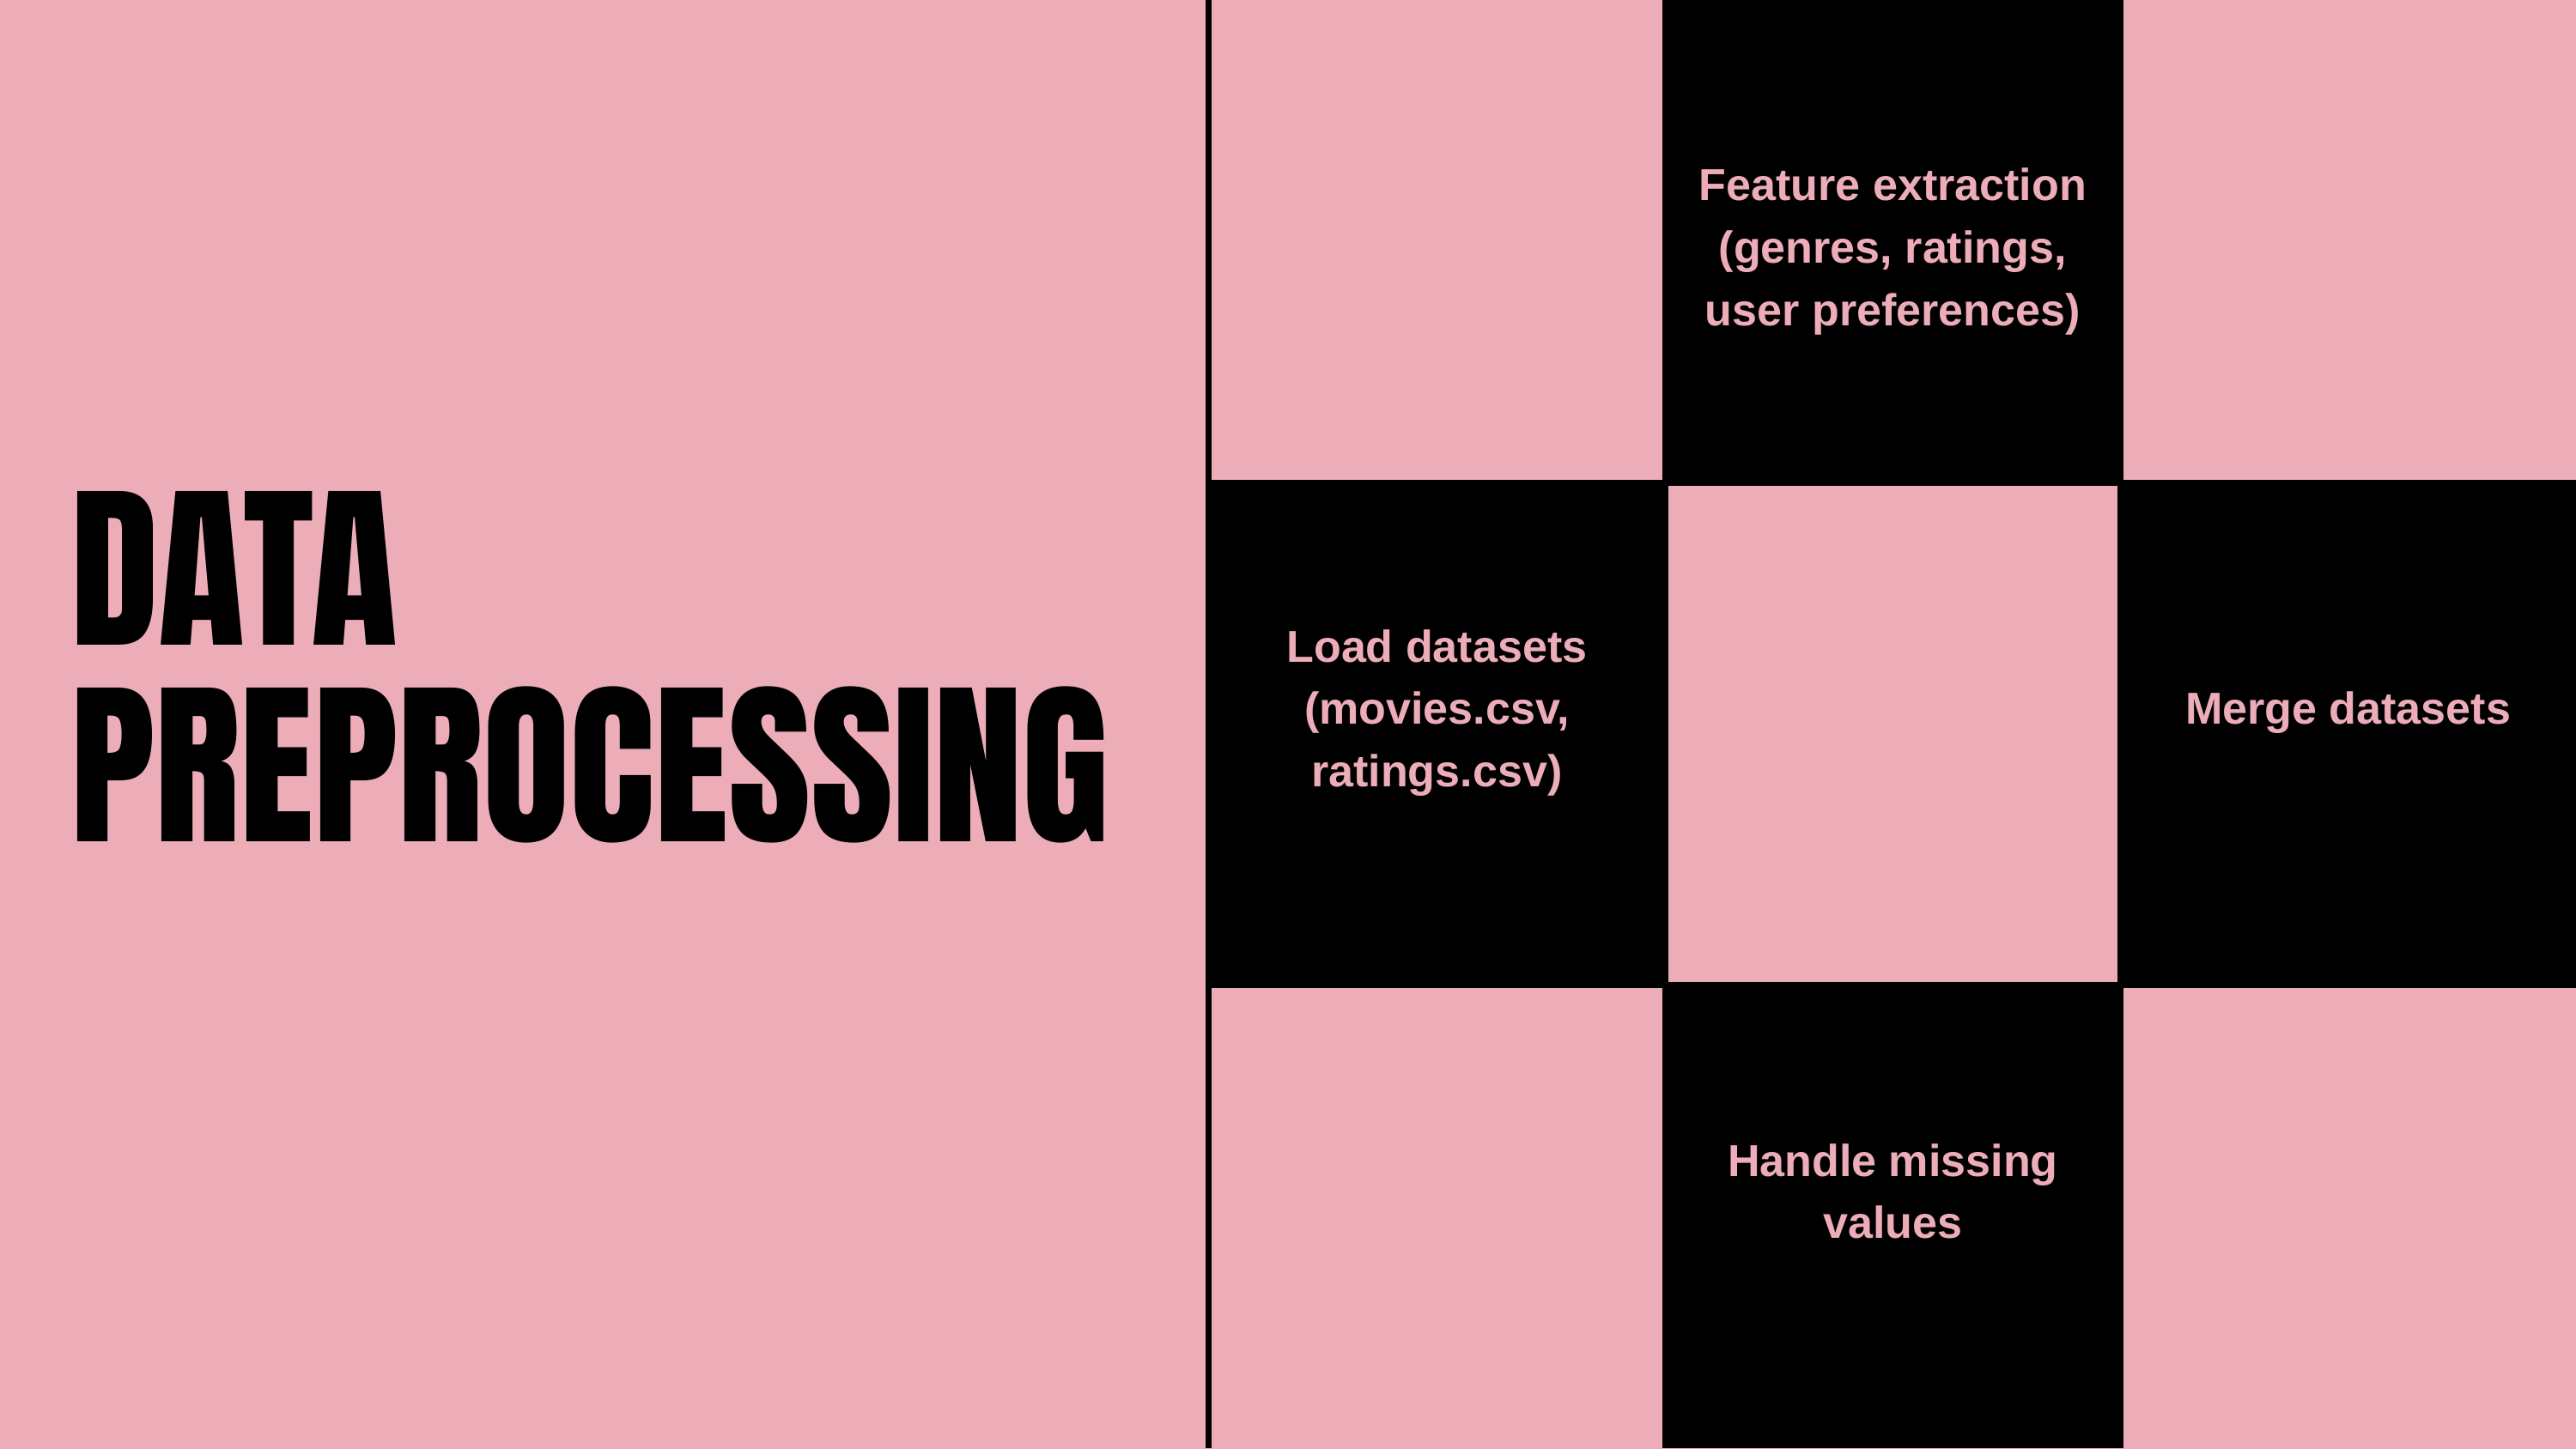

|  | Feature extraction (genres, ratings, user preferences) |  |
| --- | --- | --- |
| Load datasets (movies.csv, ratings.csv) |  | Merge datasets |
|  | Handle missing values |  |
DATA PREPROCESSING